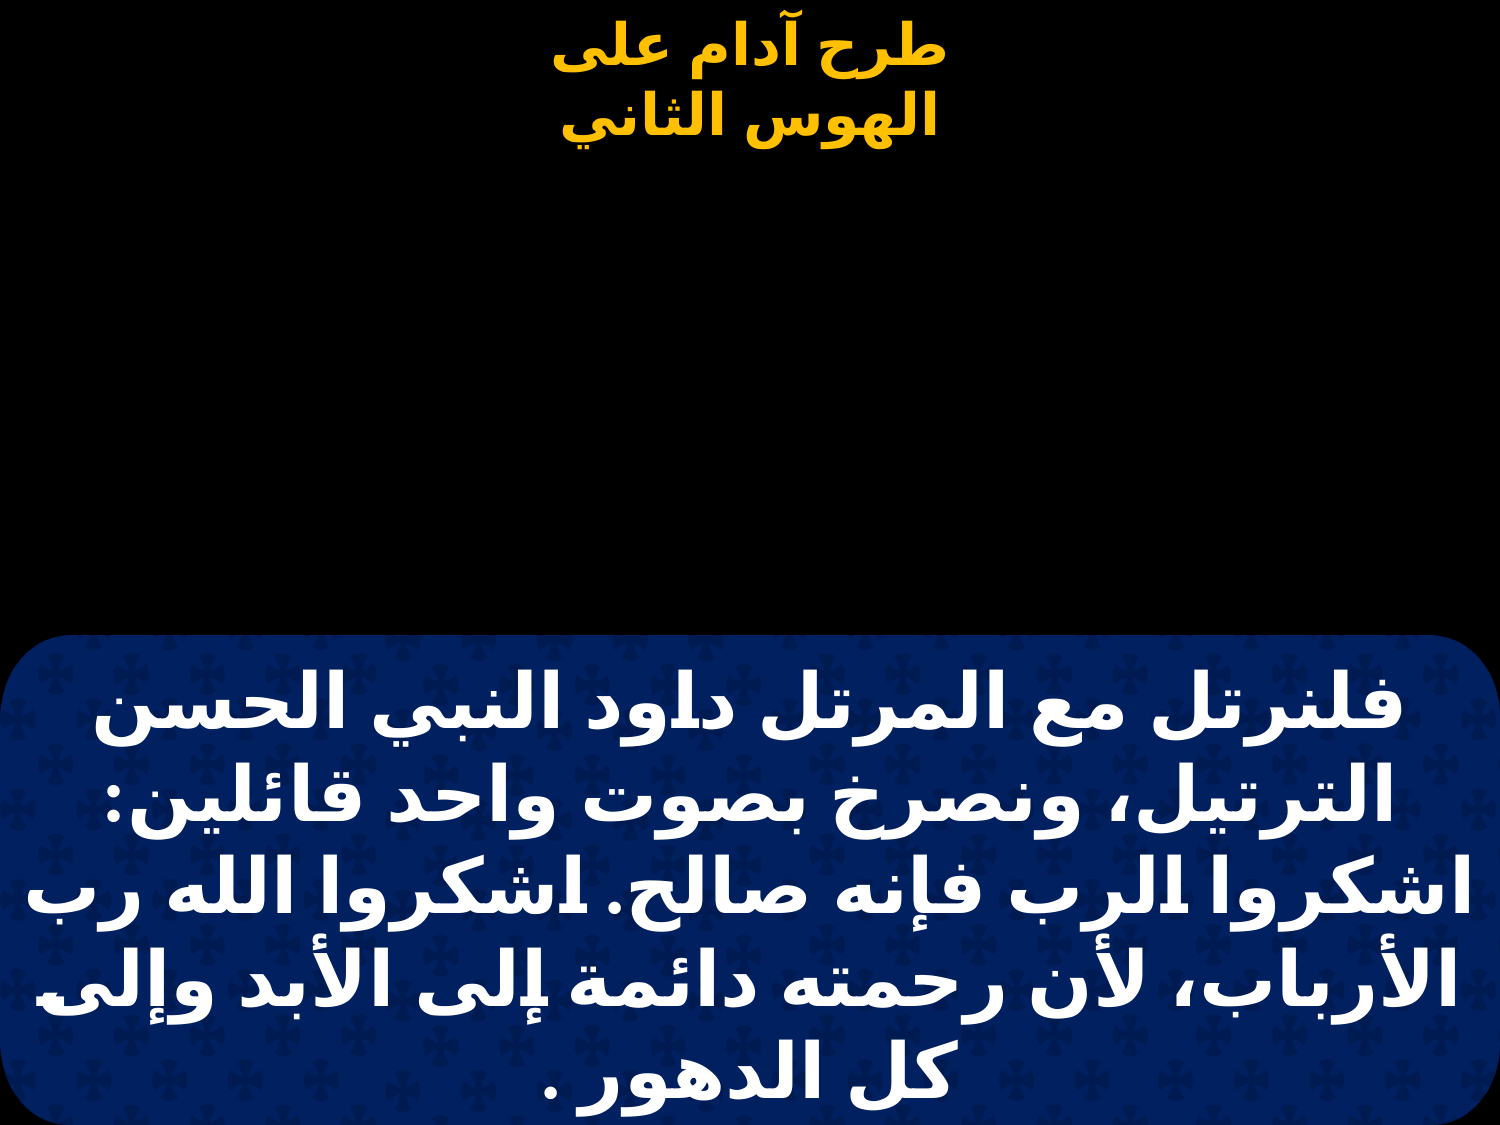

# طرح آدام على الهوس الثاني
فلنرتل مع المرتل داود النبي الحسن الترتيل، ونصرخ بصوت واحد قائلين: اشكروا الرب فإنه صالح. اشكروا الله رب الأرباب، لأن رحمته دائمة إلى الأبد وإلى كل الدهور .